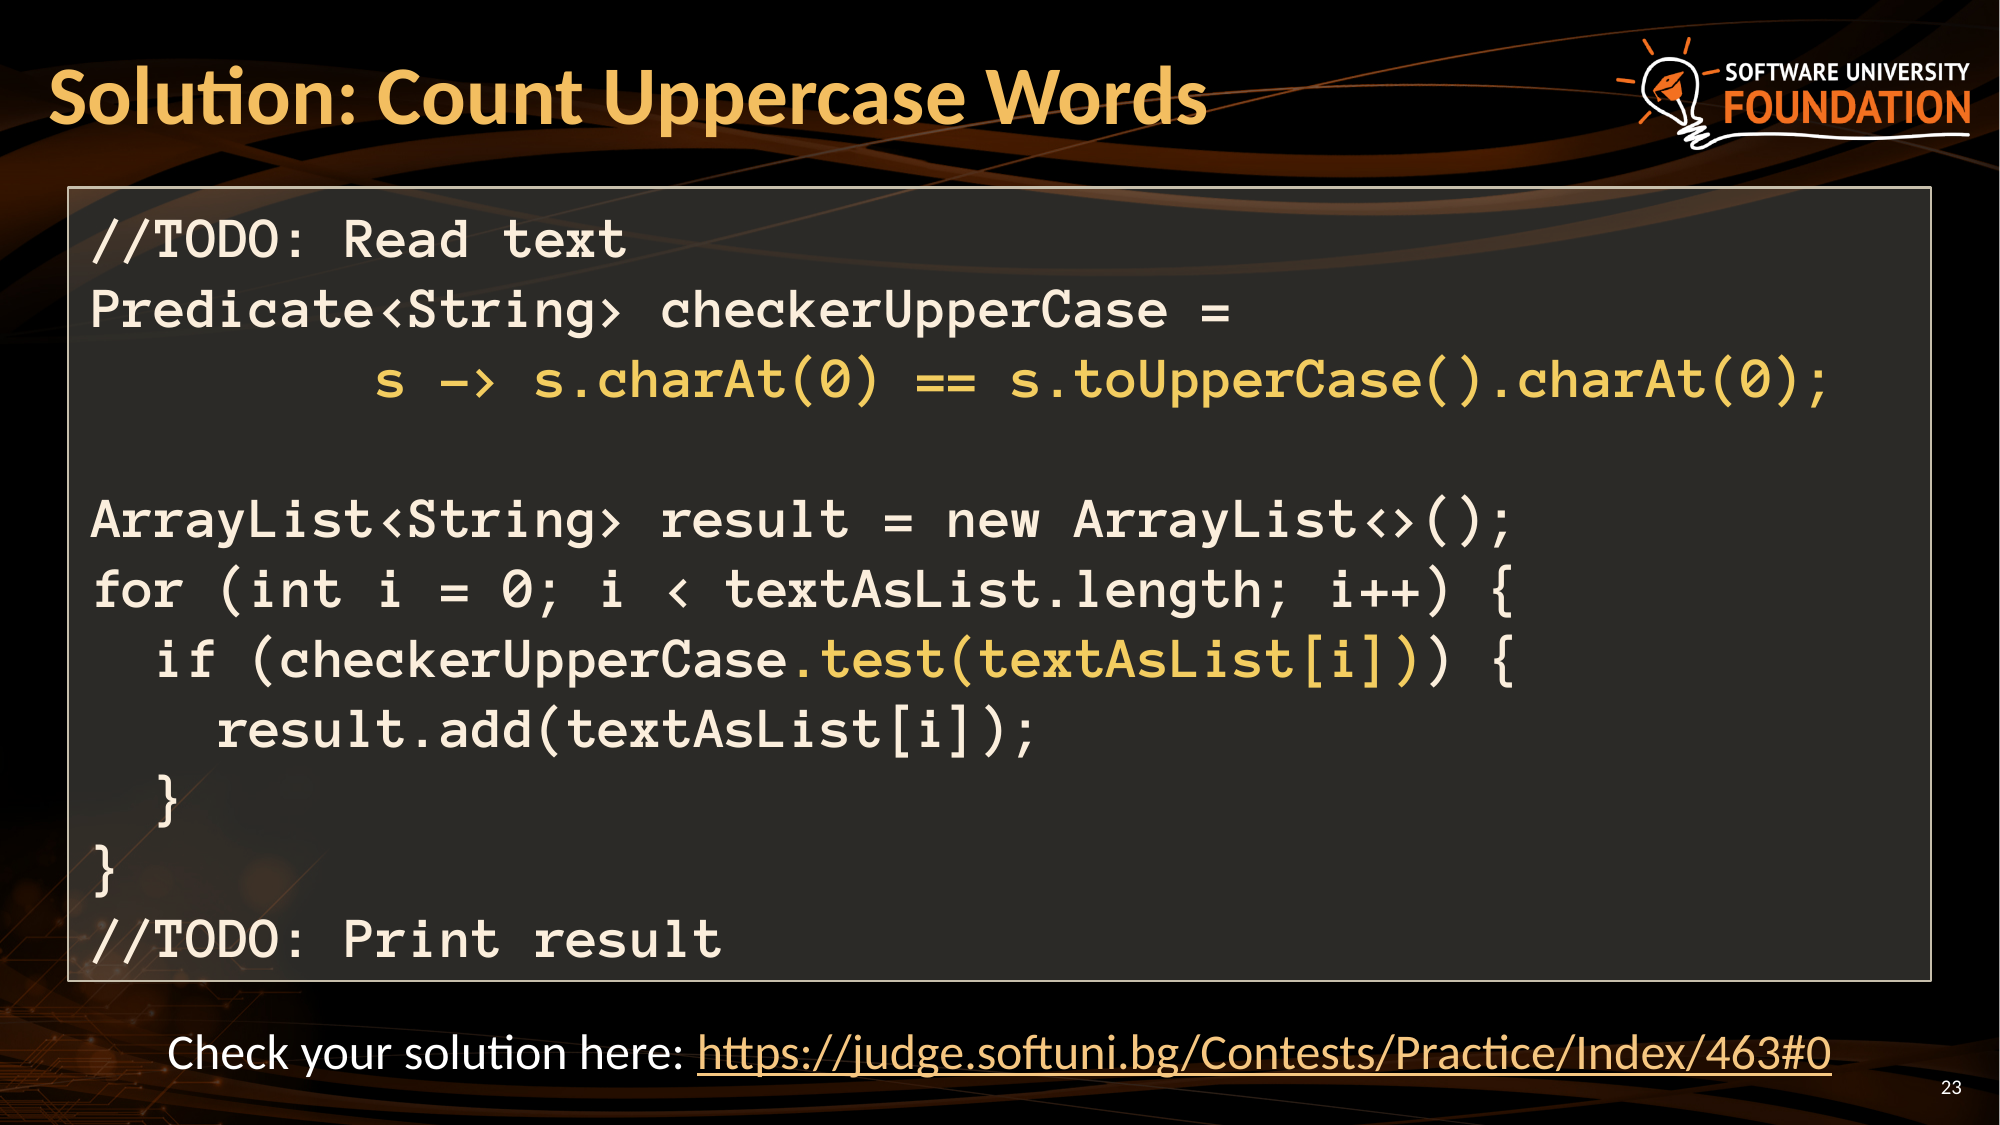

# Solution: Count Uppercase Words
//TODO: Read text
Predicate<String> checkerUpperCase =
         s -> s.charAt(0) == s.toUpperCase().charAt(0);

ArrayList<String> result = new ArrayList<>();
for (int i = 0; i < textAsList.length; i++) {
  if (checkerUpperCase.test(textAsList[i])) {
    result.add(textAsList[i]);
  }
}
//TODO: Print result
Check your solution here: https://judge.softuni.bg/Contests/Practice/Index/463#0
23